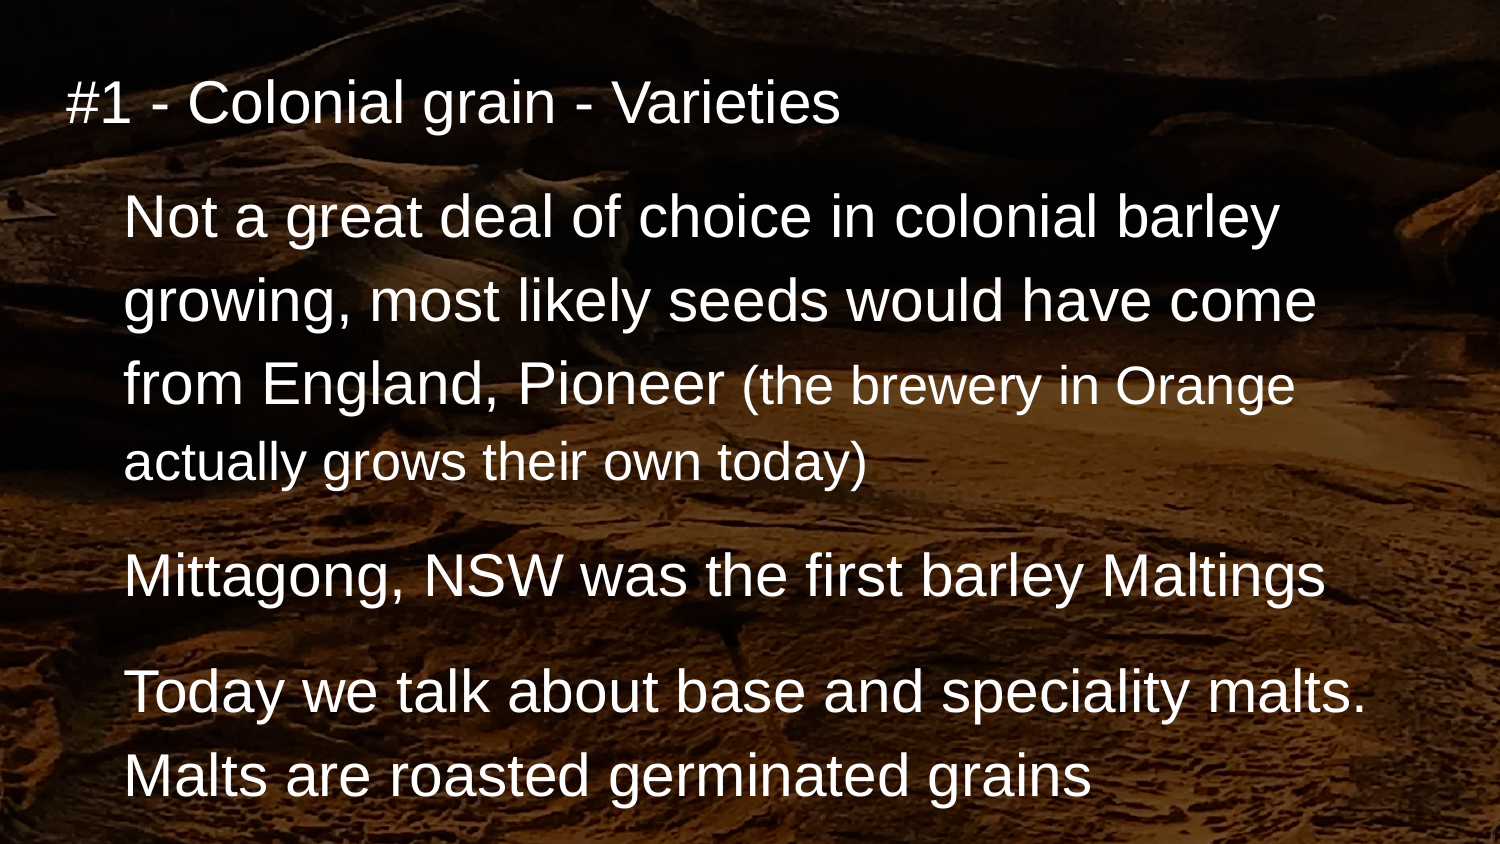

# #1 - Colonial grain - Varieties

Not a great deal of choice in colonial barley growing, most likely seeds would have come from England, Pioneer (the brewery in Orange actually grows their own today)
Mittagong, NSW was the first barley Maltings
Today we talk about base and speciality malts. Malts are roasted germinated grains